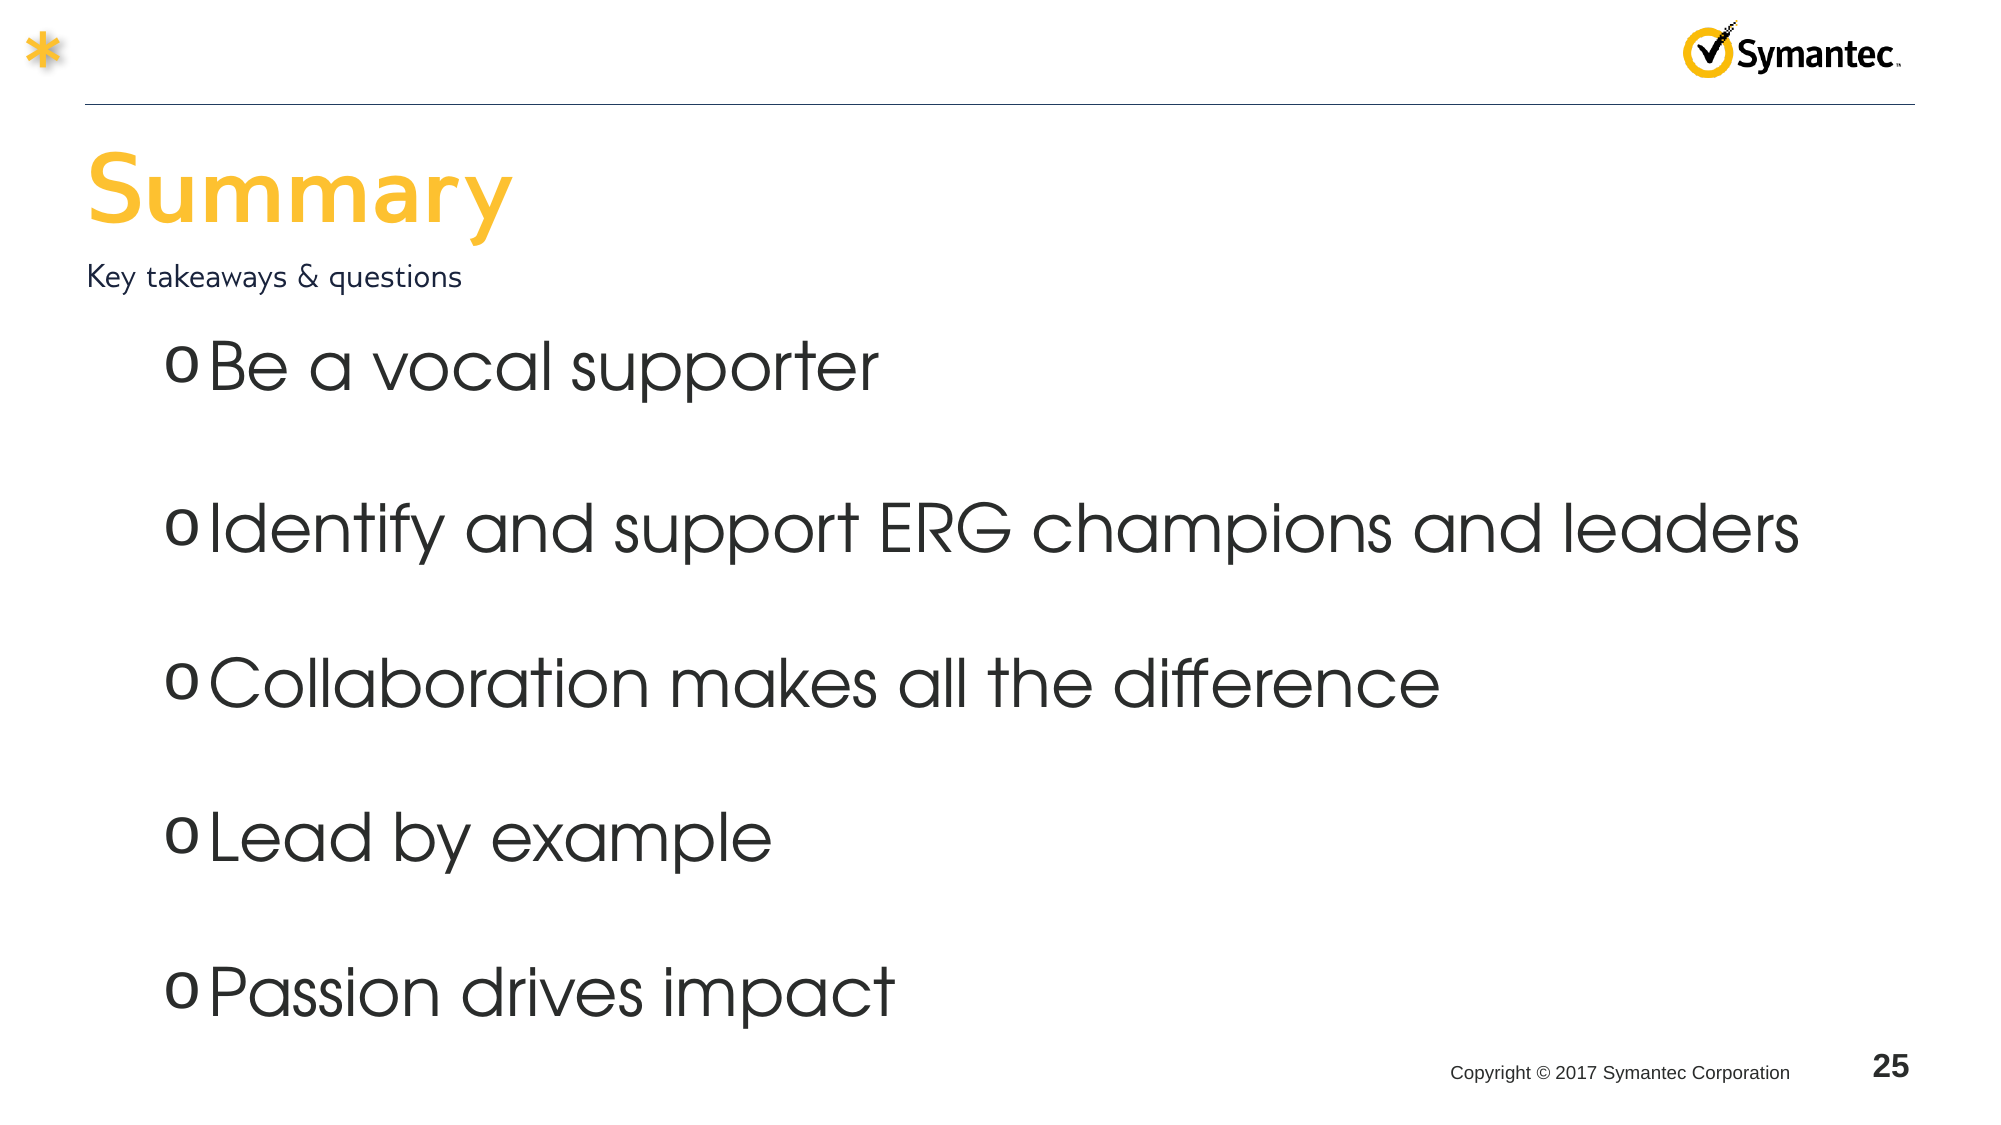

*
# Summary
Key takeaways & questions
Be a vocal supporter
Identify and support ERG champions and leaders
Collaboration makes all the difference
Lead by example
Passion drives impact